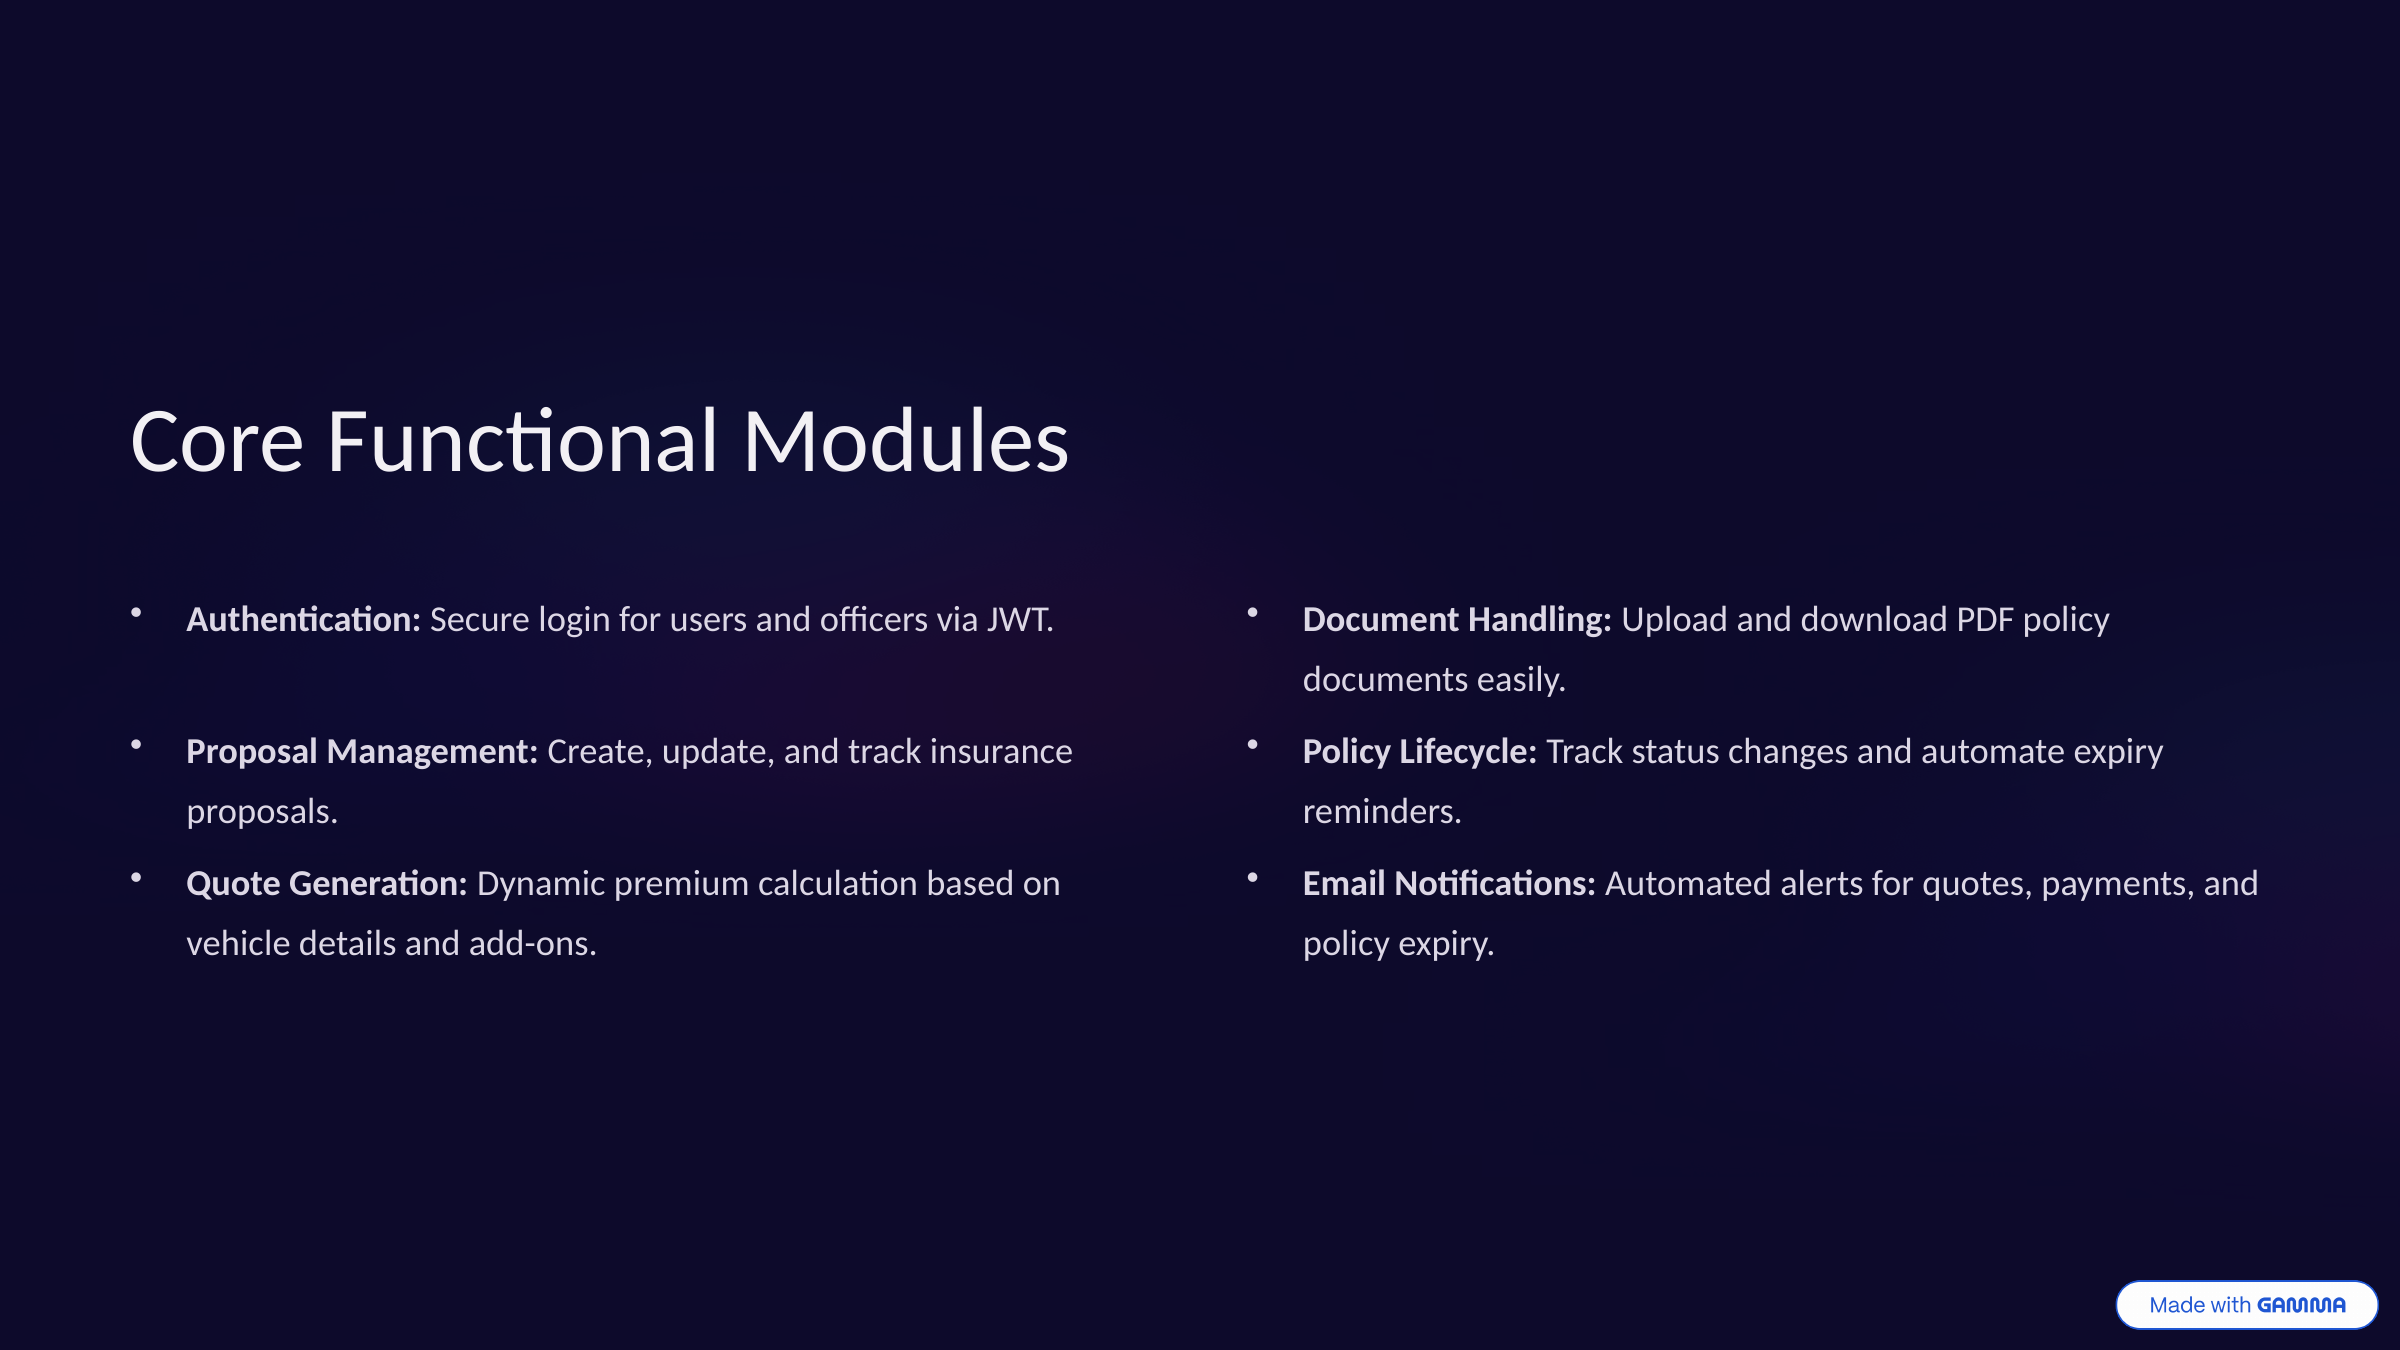

Core Functional Modules
Authentication: Secure login for users and officers via JWT.
Document Handling: Upload and download PDF policy documents easily.
Proposal Management: Create, update, and track insurance proposals.
Policy Lifecycle: Track status changes and automate expiry reminders.
Quote Generation: Dynamic premium calculation based on vehicle details and add-ons.
Email Notifications: Automated alerts for quotes, payments, and policy expiry.